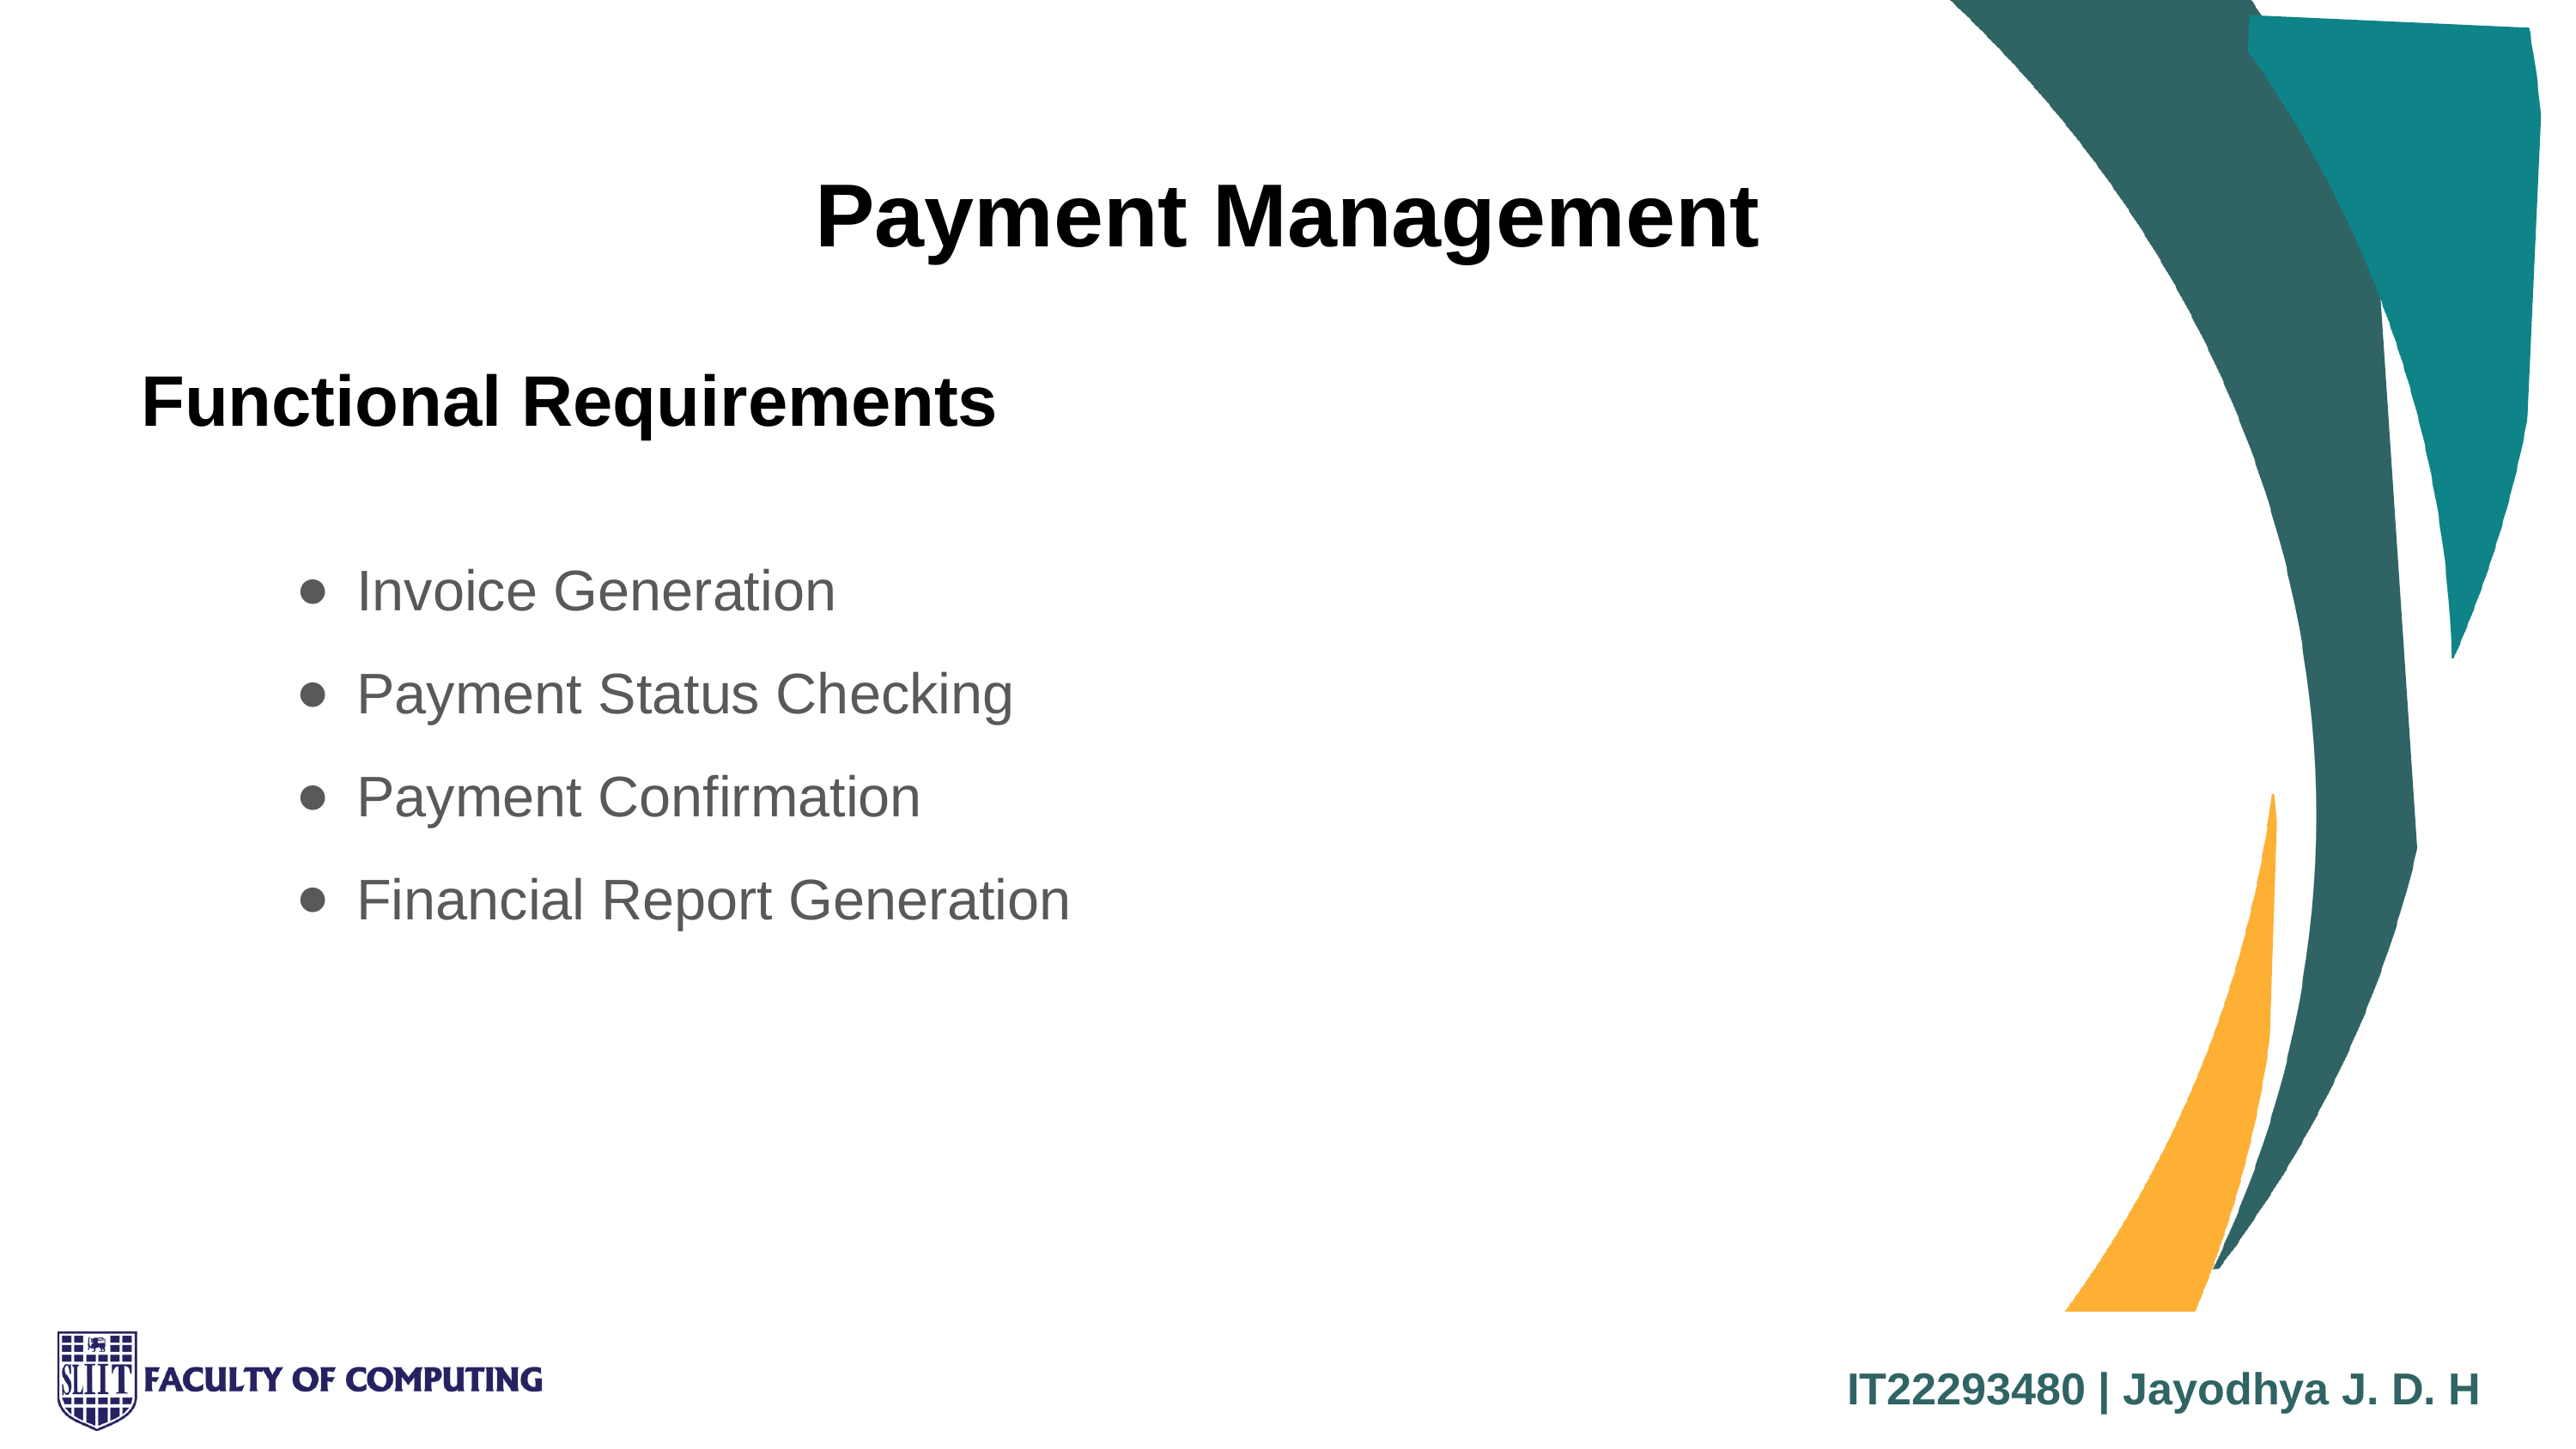

Payment Management
Functional Requirements
Invoice Generation
Payment Status Checking
Payment Confirmation
Financial Report Generation

IT22293480 | Jayodhya J. D. H